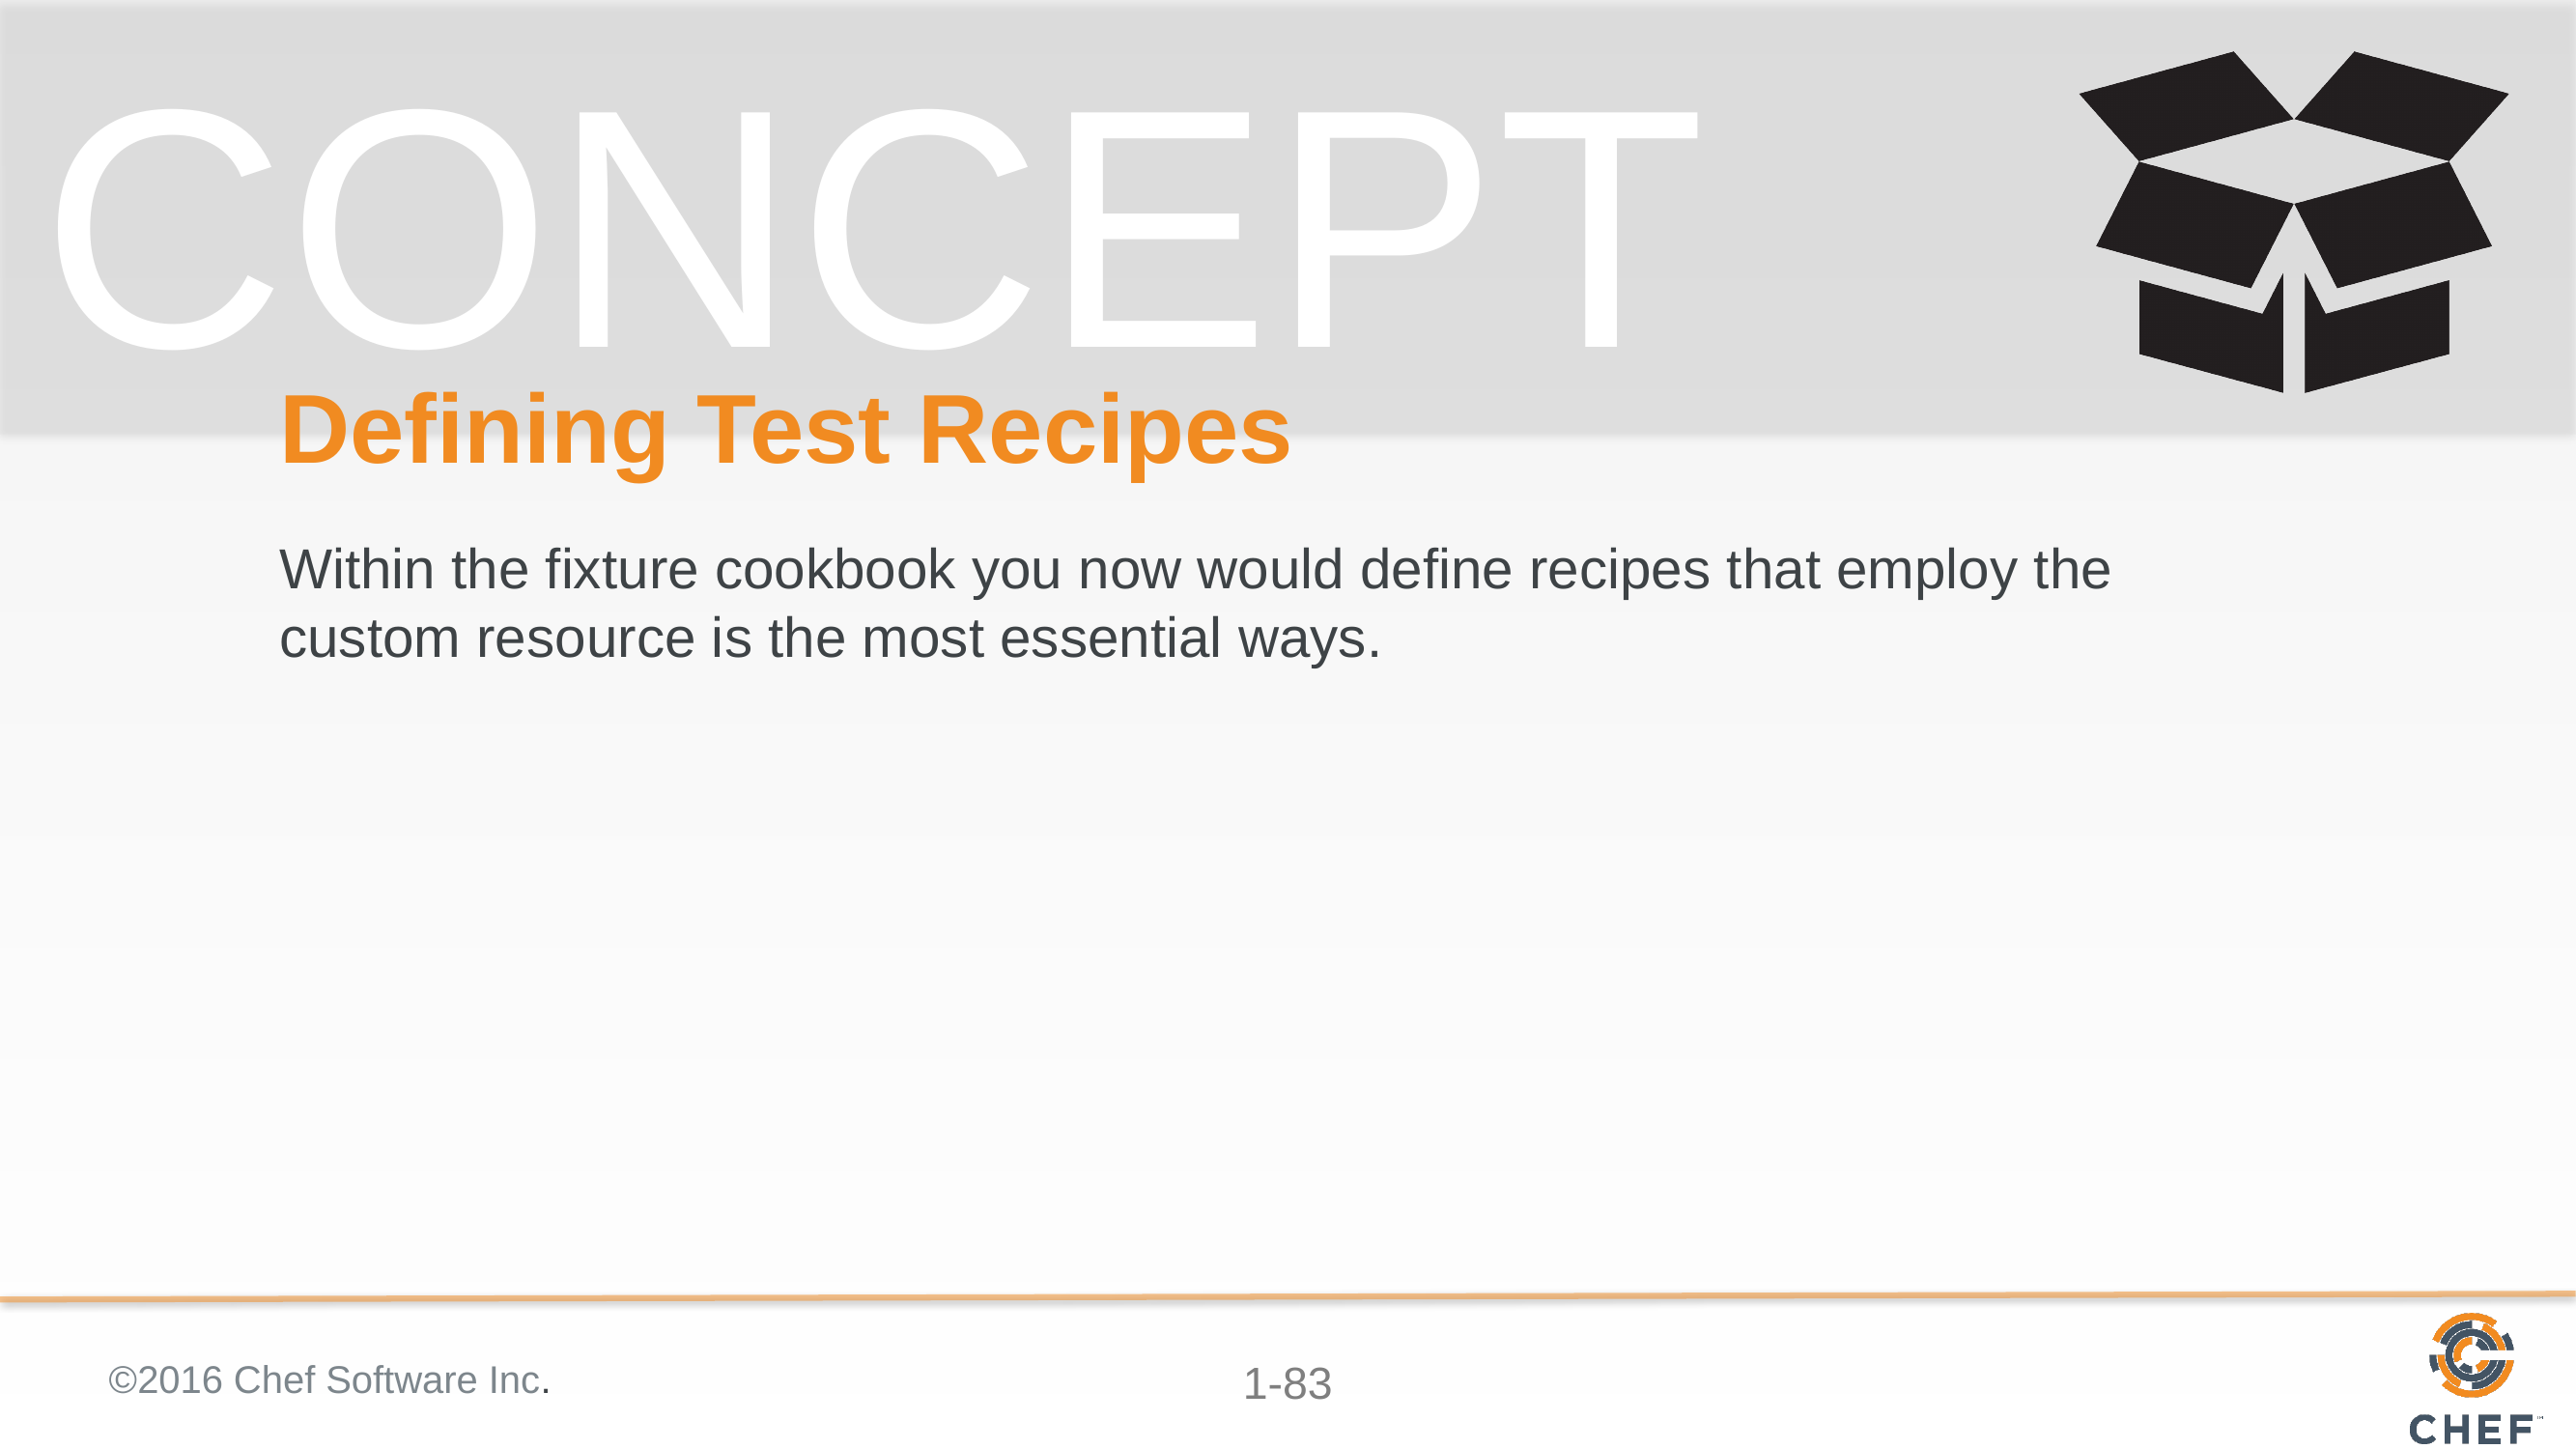

# Defining Test Recipes
Within the fixture cookbook you now would define recipes that employ the custom resource is the most essential ways.